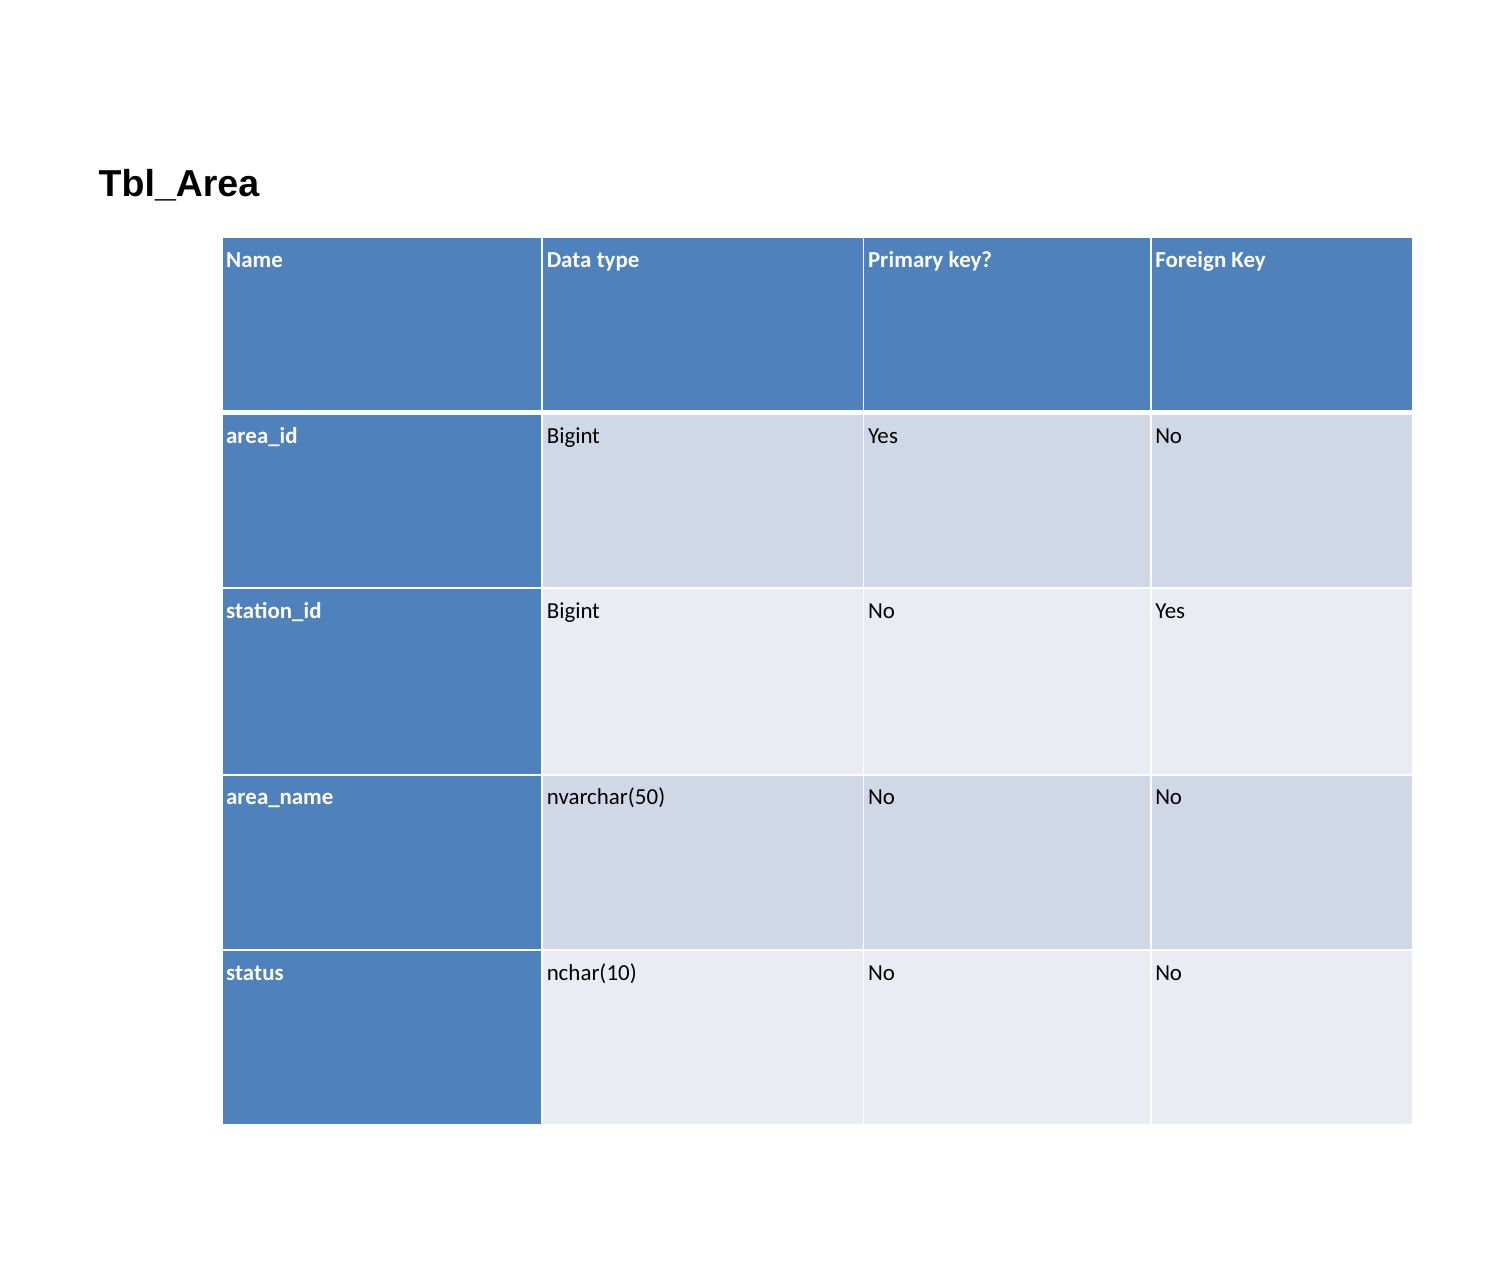

Tbl_Area
| Name | Data type | Primary key? | Foreign Key |
| --- | --- | --- | --- |
| area\_id | Bigint | Yes | No |
| station\_id | Bigint | No | Yes |
| area\_name | nvarchar(50) | No | No |
| status | nchar(10) | No | No |